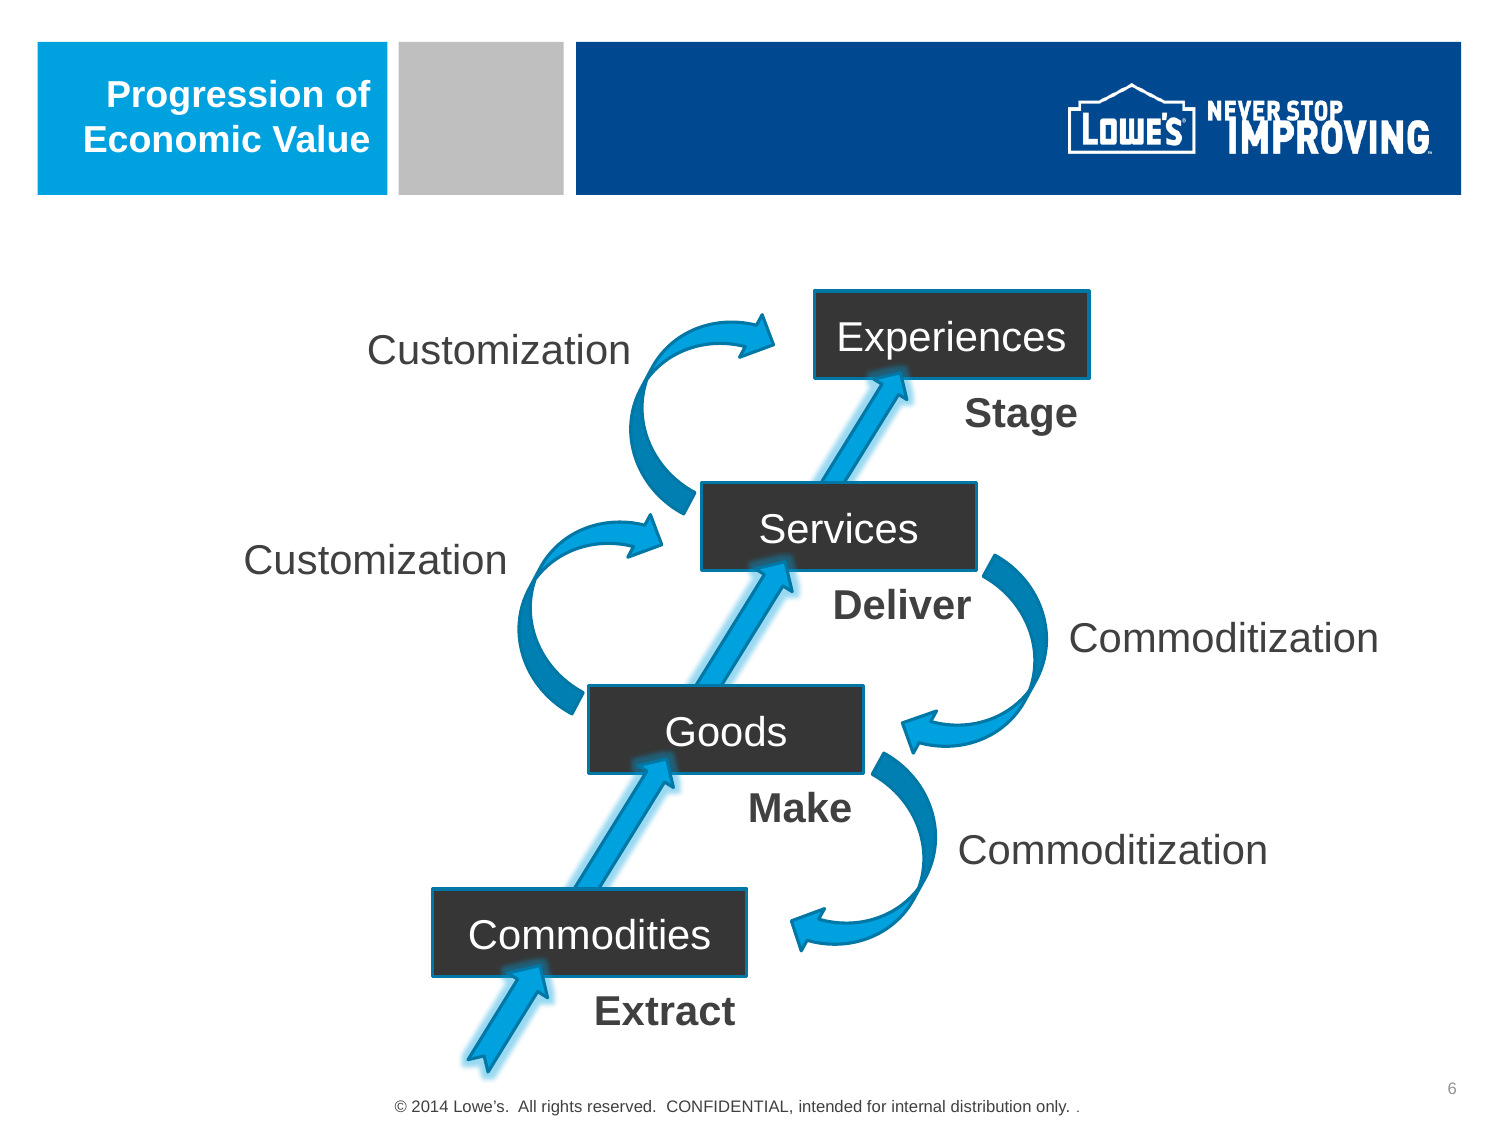

Progression of Economic Value

Customization
Experiences
Stage

Services
Deliver

Customization

Commoditization
Goods
Make

Commoditization
Commodities
Extract

6
© 2014 Lowe’s.  All rights reserved.  CONFIDENTIAL, intended for internal distribution only. .